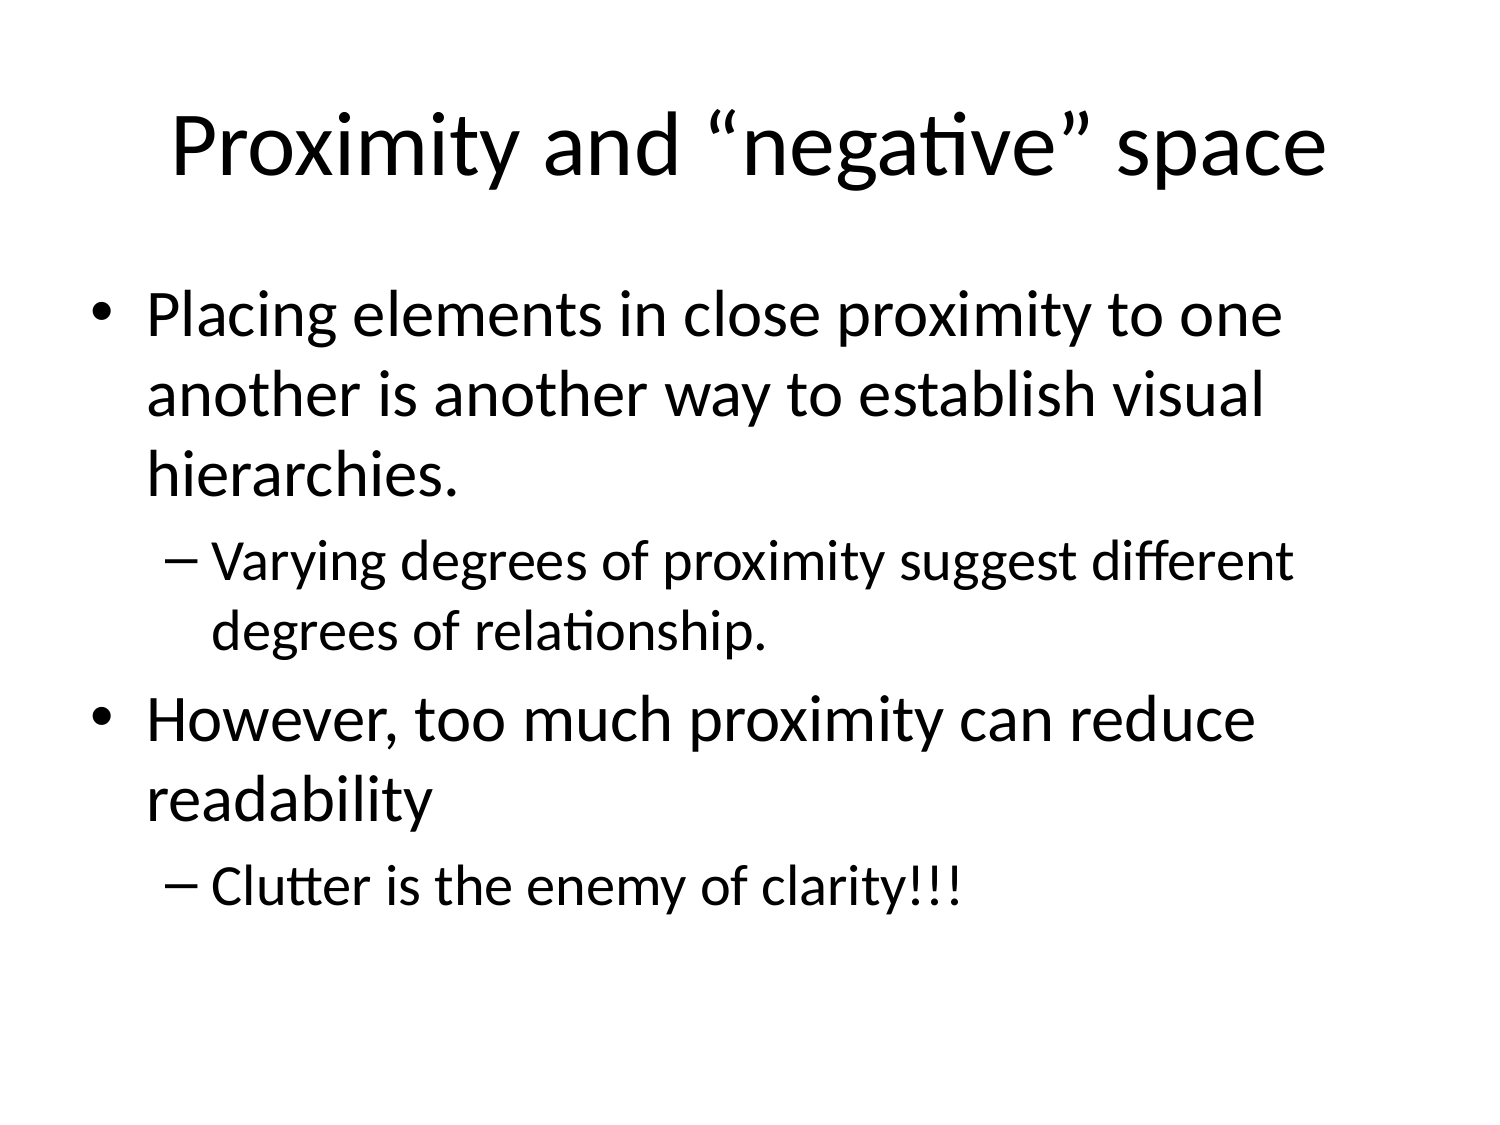

# Proximity and “negative” space
Placing elements in close proximity to one another is another way to establish visual hierarchies.
Varying degrees of proximity suggest different degrees of relationship.
However, too much proximity can reduce readability
Clutter is the enemy of clarity!!!